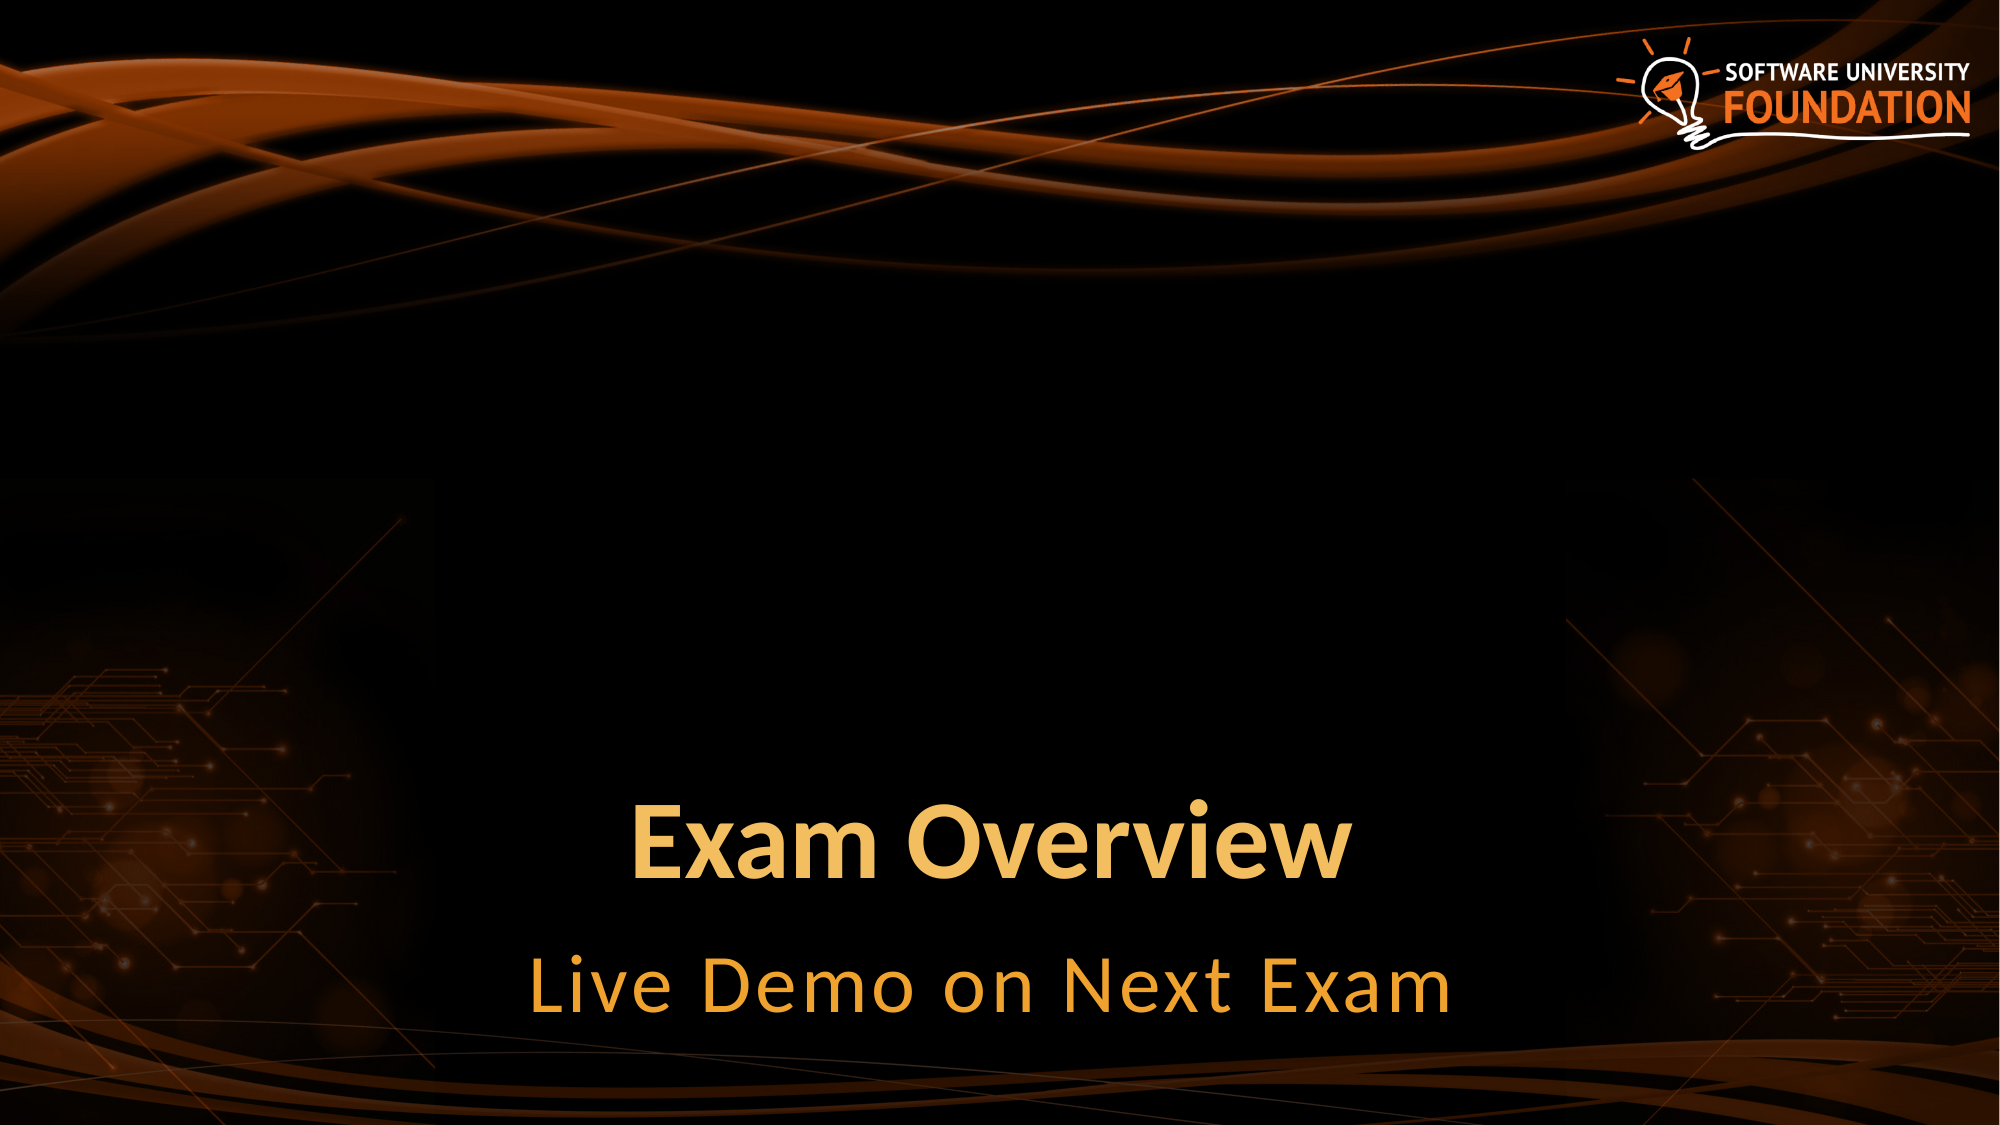

# Exam Overview
Live Demo on Next Exam